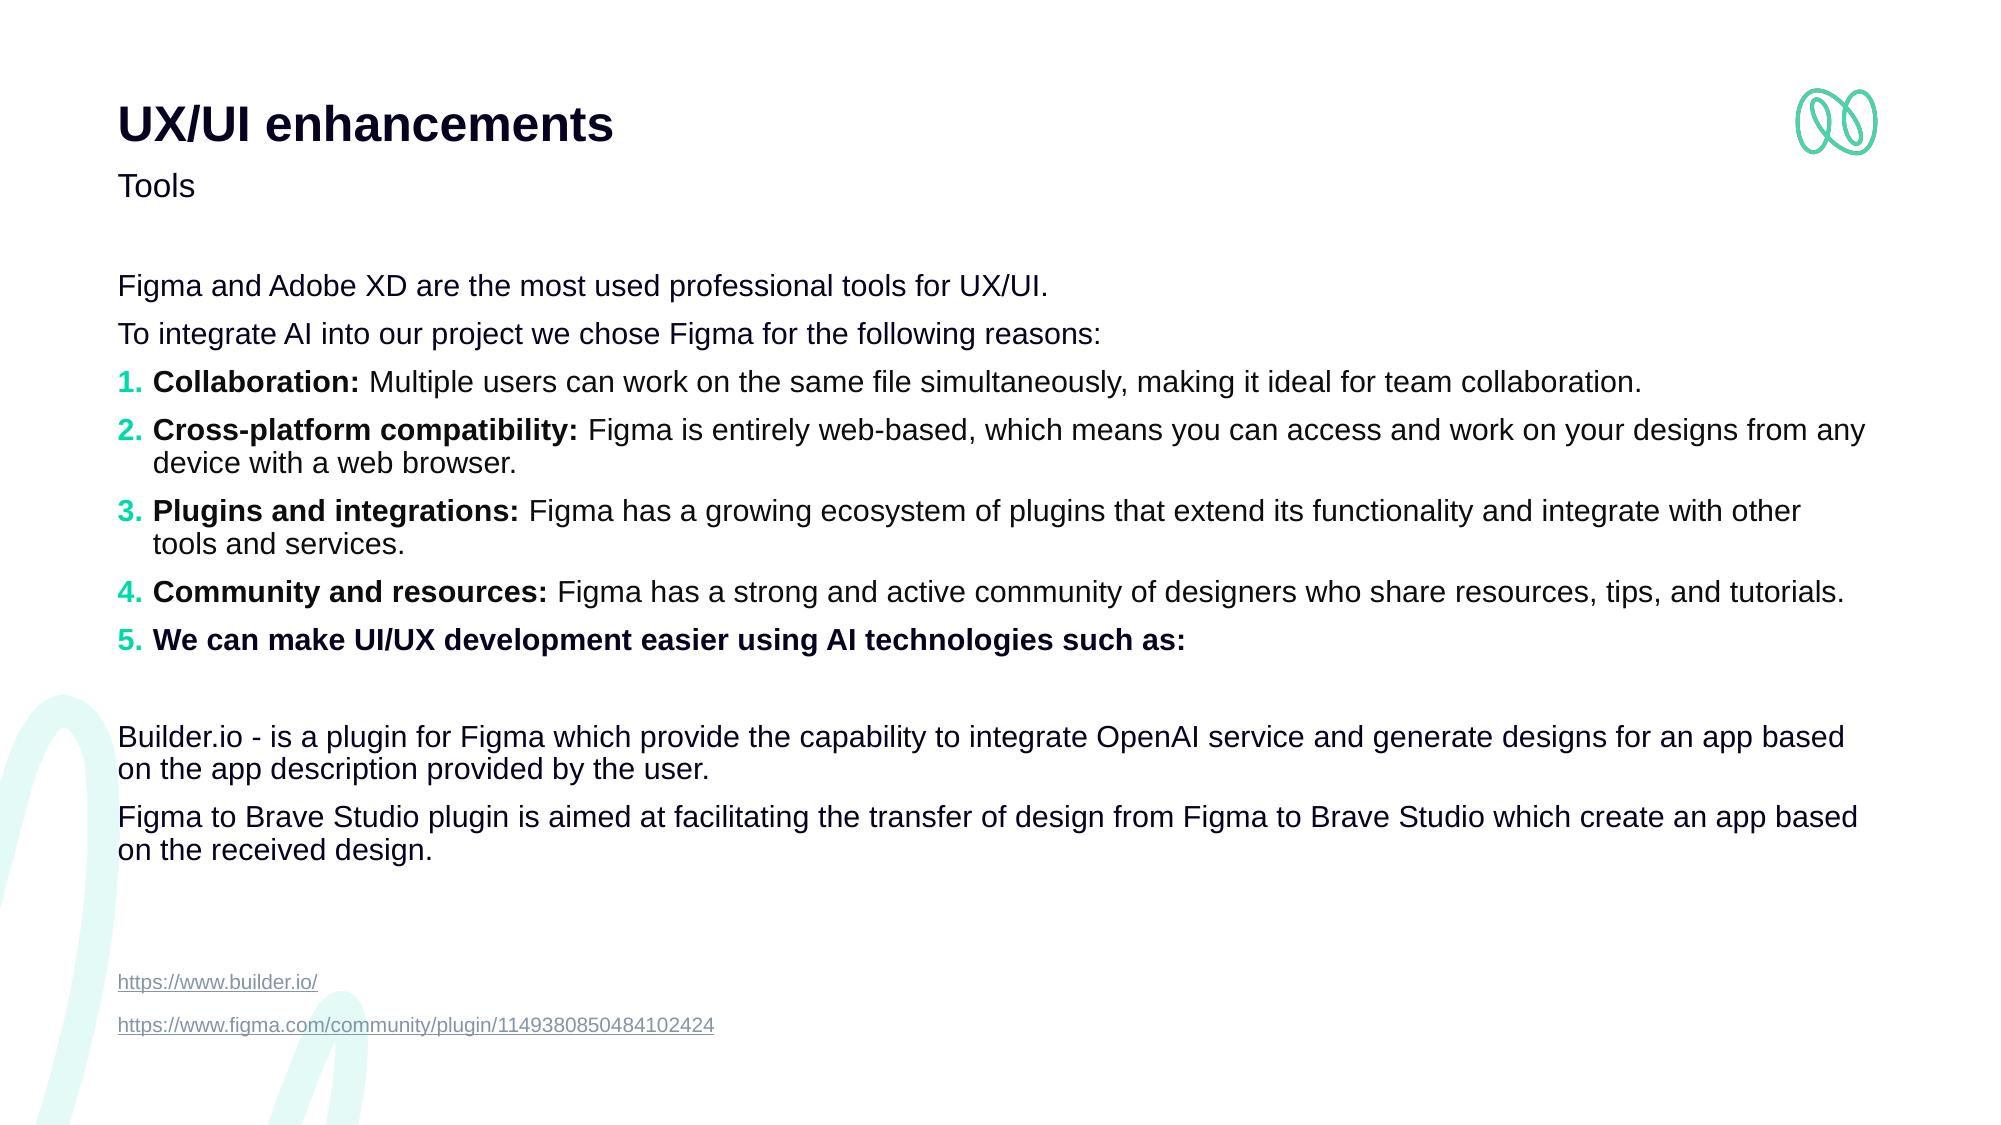

# UX/UI enhancements
Tools
Figma and Adobe XD are the most used professional tools for UX/UI.
To integrate AI into our project we chose Figma for the following reasons:
Collaboration: Multiple users can work on the same file simultaneously, making it ideal for team collaboration.
Cross-platform compatibility: Figma is entirely web-based, which means you can access and work on your designs from any device with a web browser.
Plugins and integrations: Figma has a growing ecosystem of plugins that extend its functionality and integrate with other tools and services.
Community and resources: Figma has a strong and active community of designers who share resources, tips, and tutorials.
We can make UI/UX development easier using AI technologies such as:

Builder.io - is a plugin for Figma which provide the capability to integrate OpenAI service and generate designs for an app based on the app description provided by the user.
Figma to Brave Studio plugin is aimed at facilitating the transfer of design from Figma to Brave Studio which create an app based on the received design.

https://www.builder.io/
https://www.figma.com/community/plugin/1149380850484102424